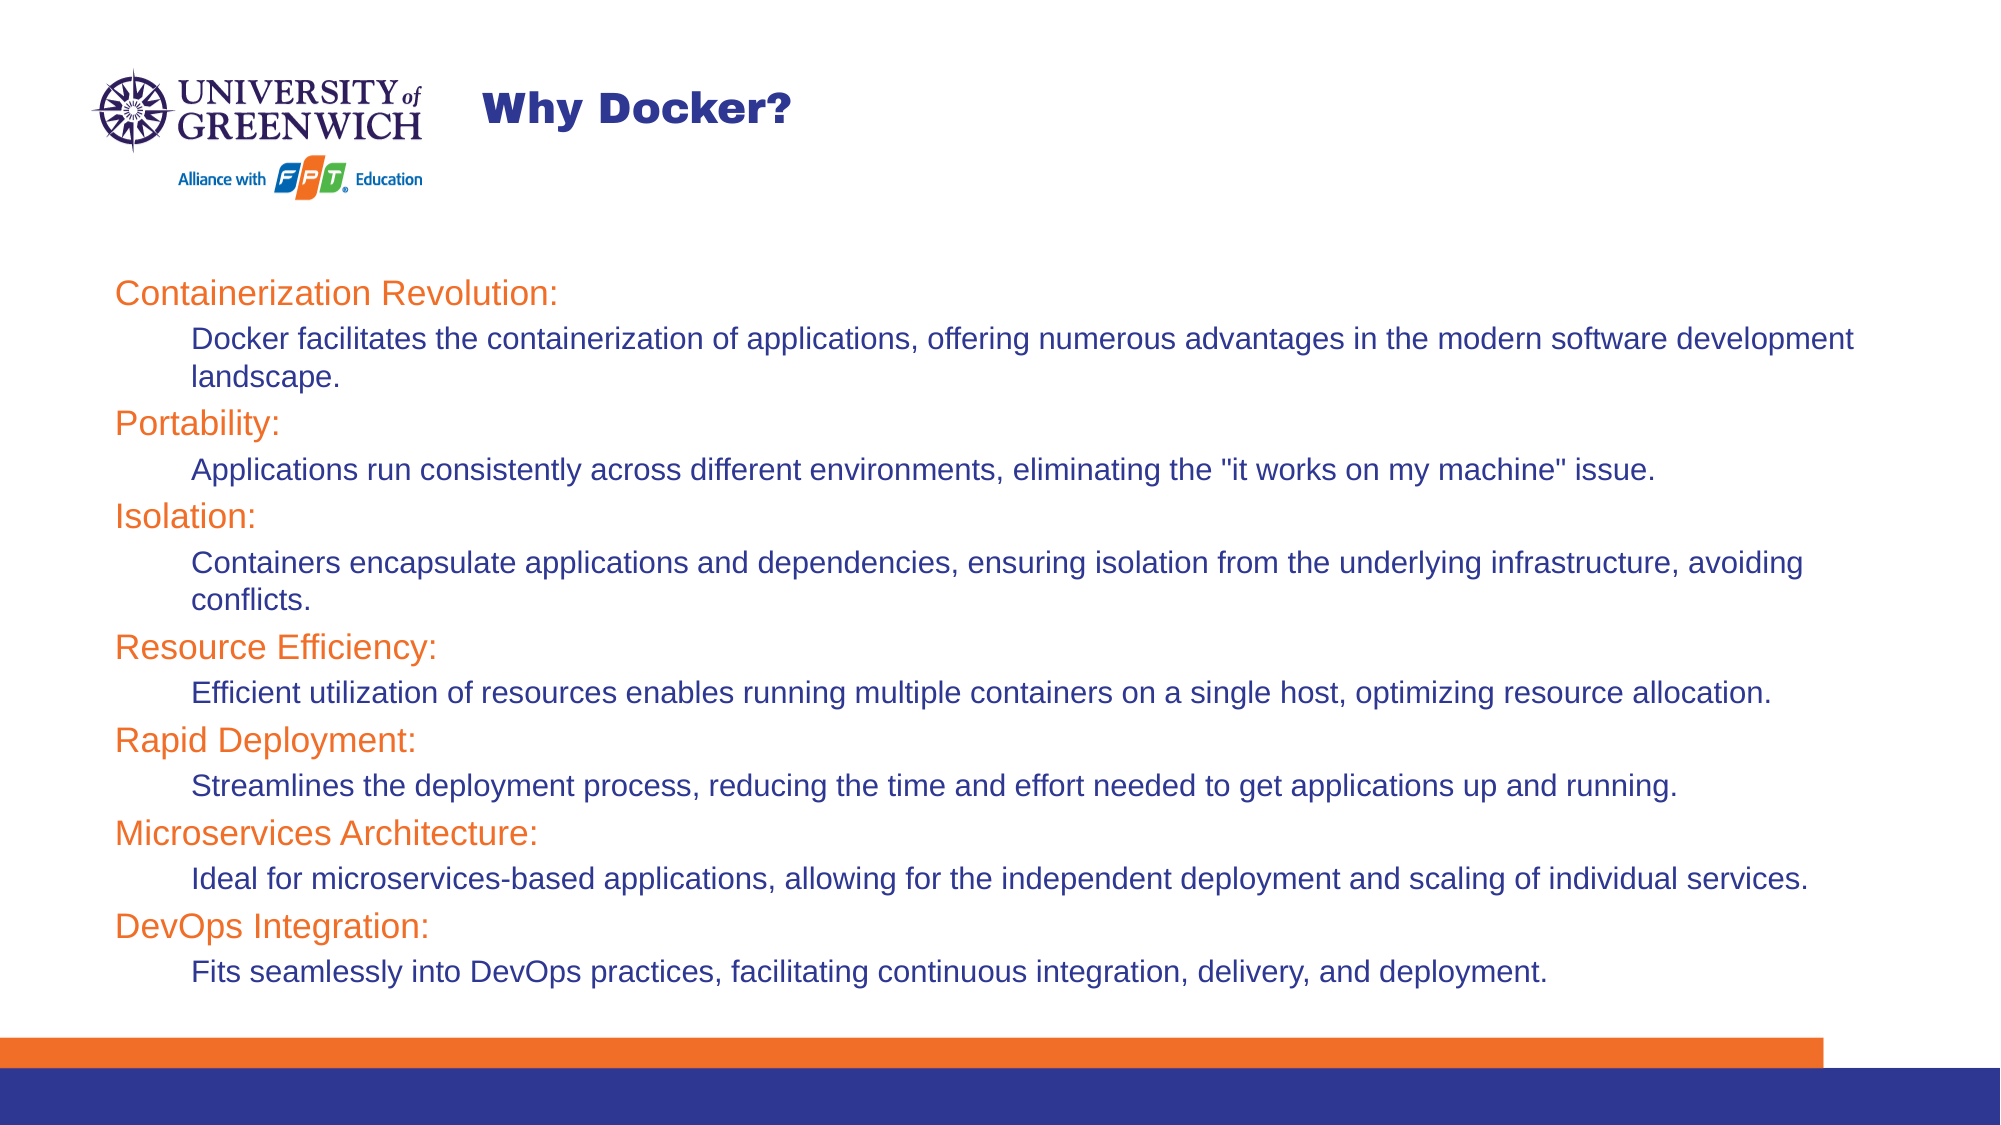

# Why Docker?
Containerization Revolution:
Docker facilitates the containerization of applications, offering numerous advantages in the modern software development landscape.
Portability:
Applications run consistently across different environments, eliminating the "it works on my machine" issue.
Isolation:
Containers encapsulate applications and dependencies, ensuring isolation from the underlying infrastructure, avoiding conflicts.
Resource Efficiency:
Efficient utilization of resources enables running multiple containers on a single host, optimizing resource allocation.
Rapid Deployment:
Streamlines the deployment process, reducing the time and effort needed to get applications up and running.
Microservices Architecture:
Ideal for microservices-based applications, allowing for the independent deployment and scaling of individual services.
DevOps Integration:
Fits seamlessly into DevOps practices, facilitating continuous integration, delivery, and deployment.